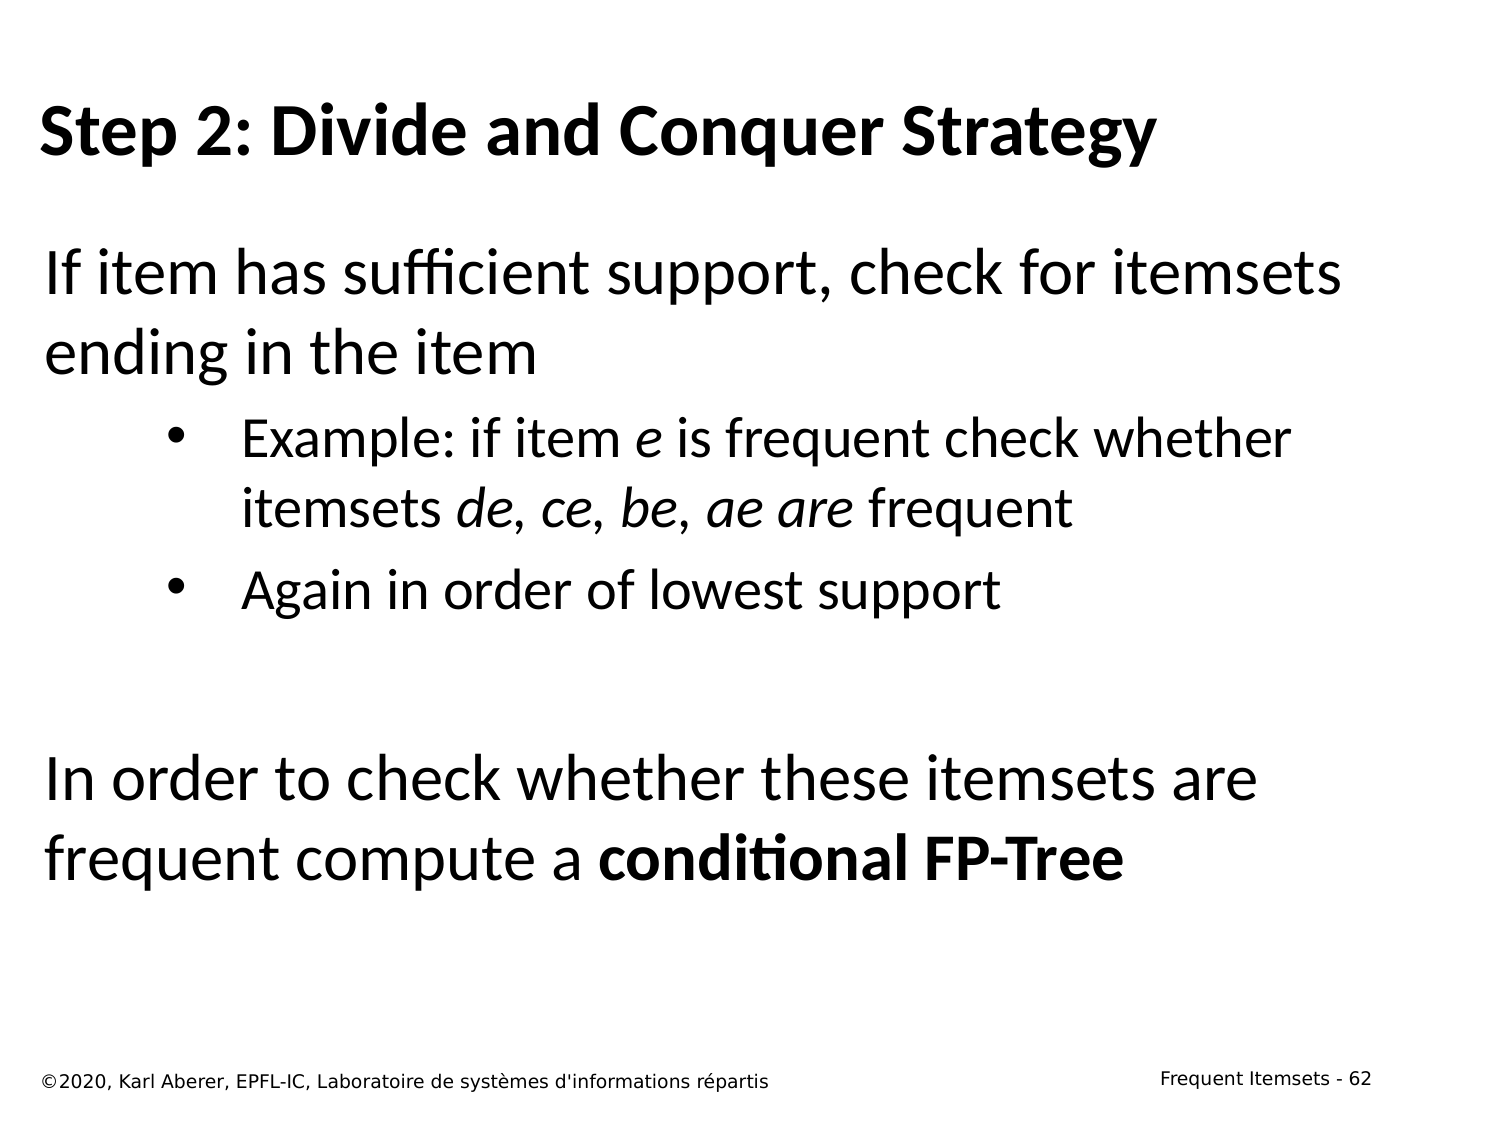

# Step 2: Divide and Conquer Strategy
If item has sufficient support, check for itemsets ending in the item
Example: if item e is frequent check whether itemsets de, ce, be, ae are frequent
Again in order of lowest support

In order to check whether these itemsets are frequent compute a conditional FP-Tree
©2020, Karl Aberer, EPFL-IC, Laboratoire de systèmes d'informations répartis